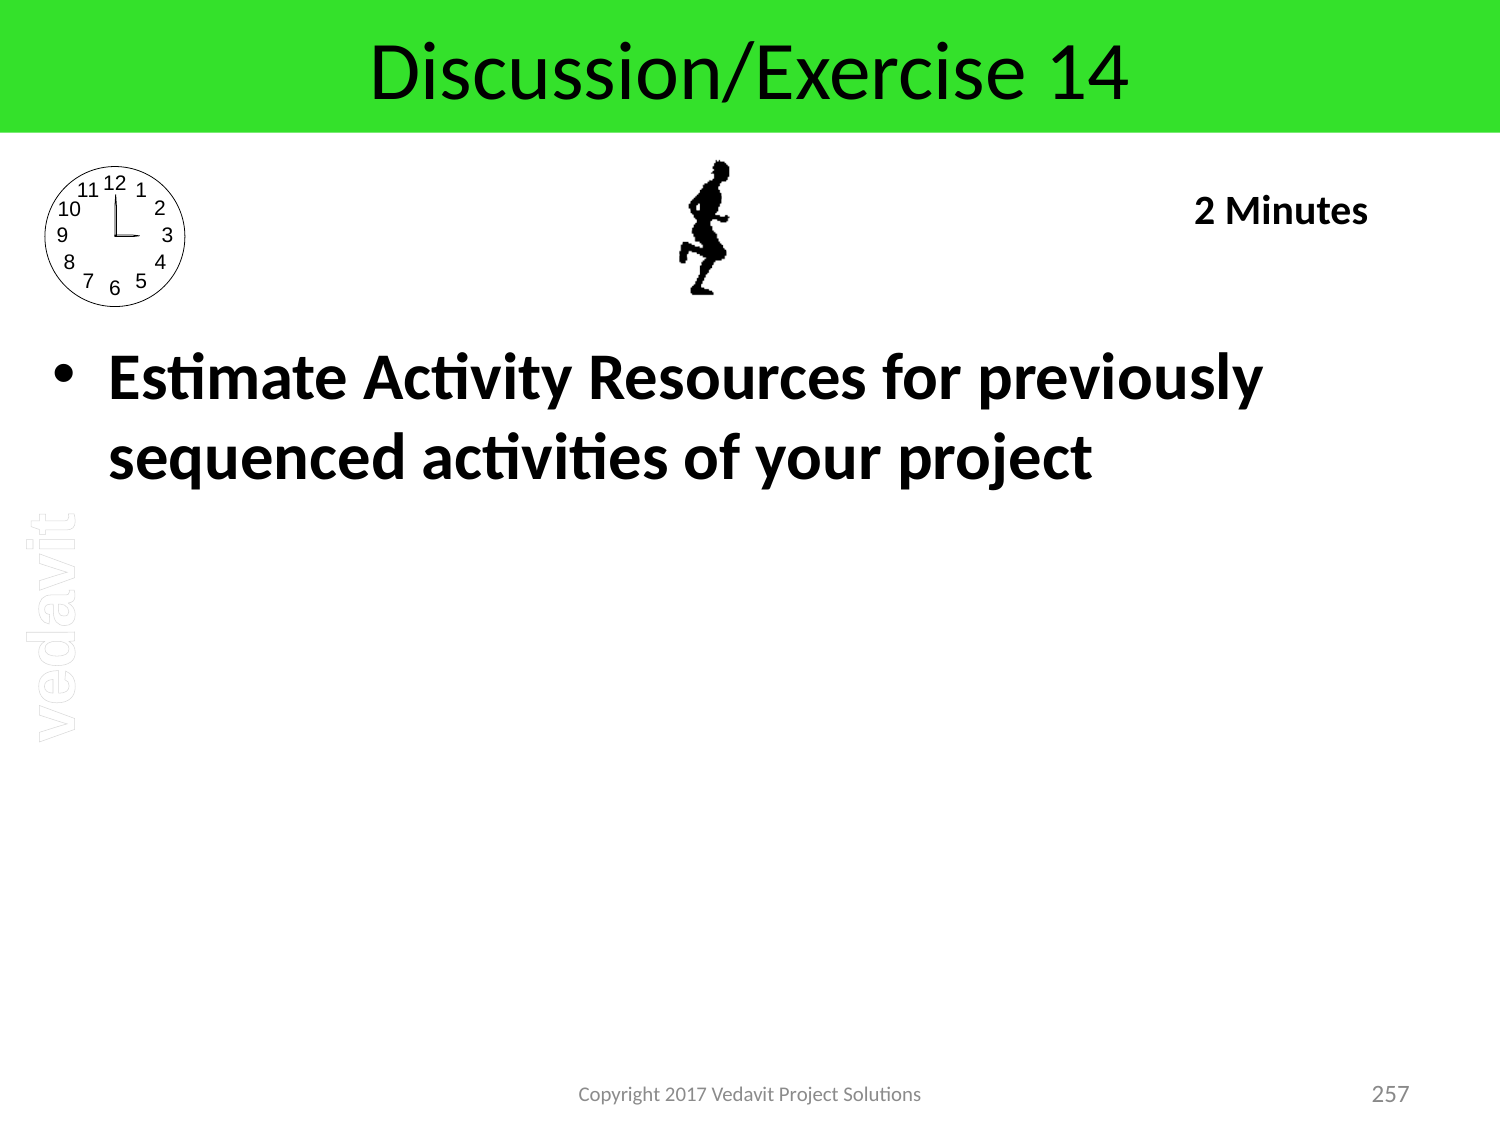

# Discussion/Exercise 14
2 Minutes
Estimate Activity Resources for previously sequenced activities of your project

Copyright 2017 Vedavit Project Solutions
257